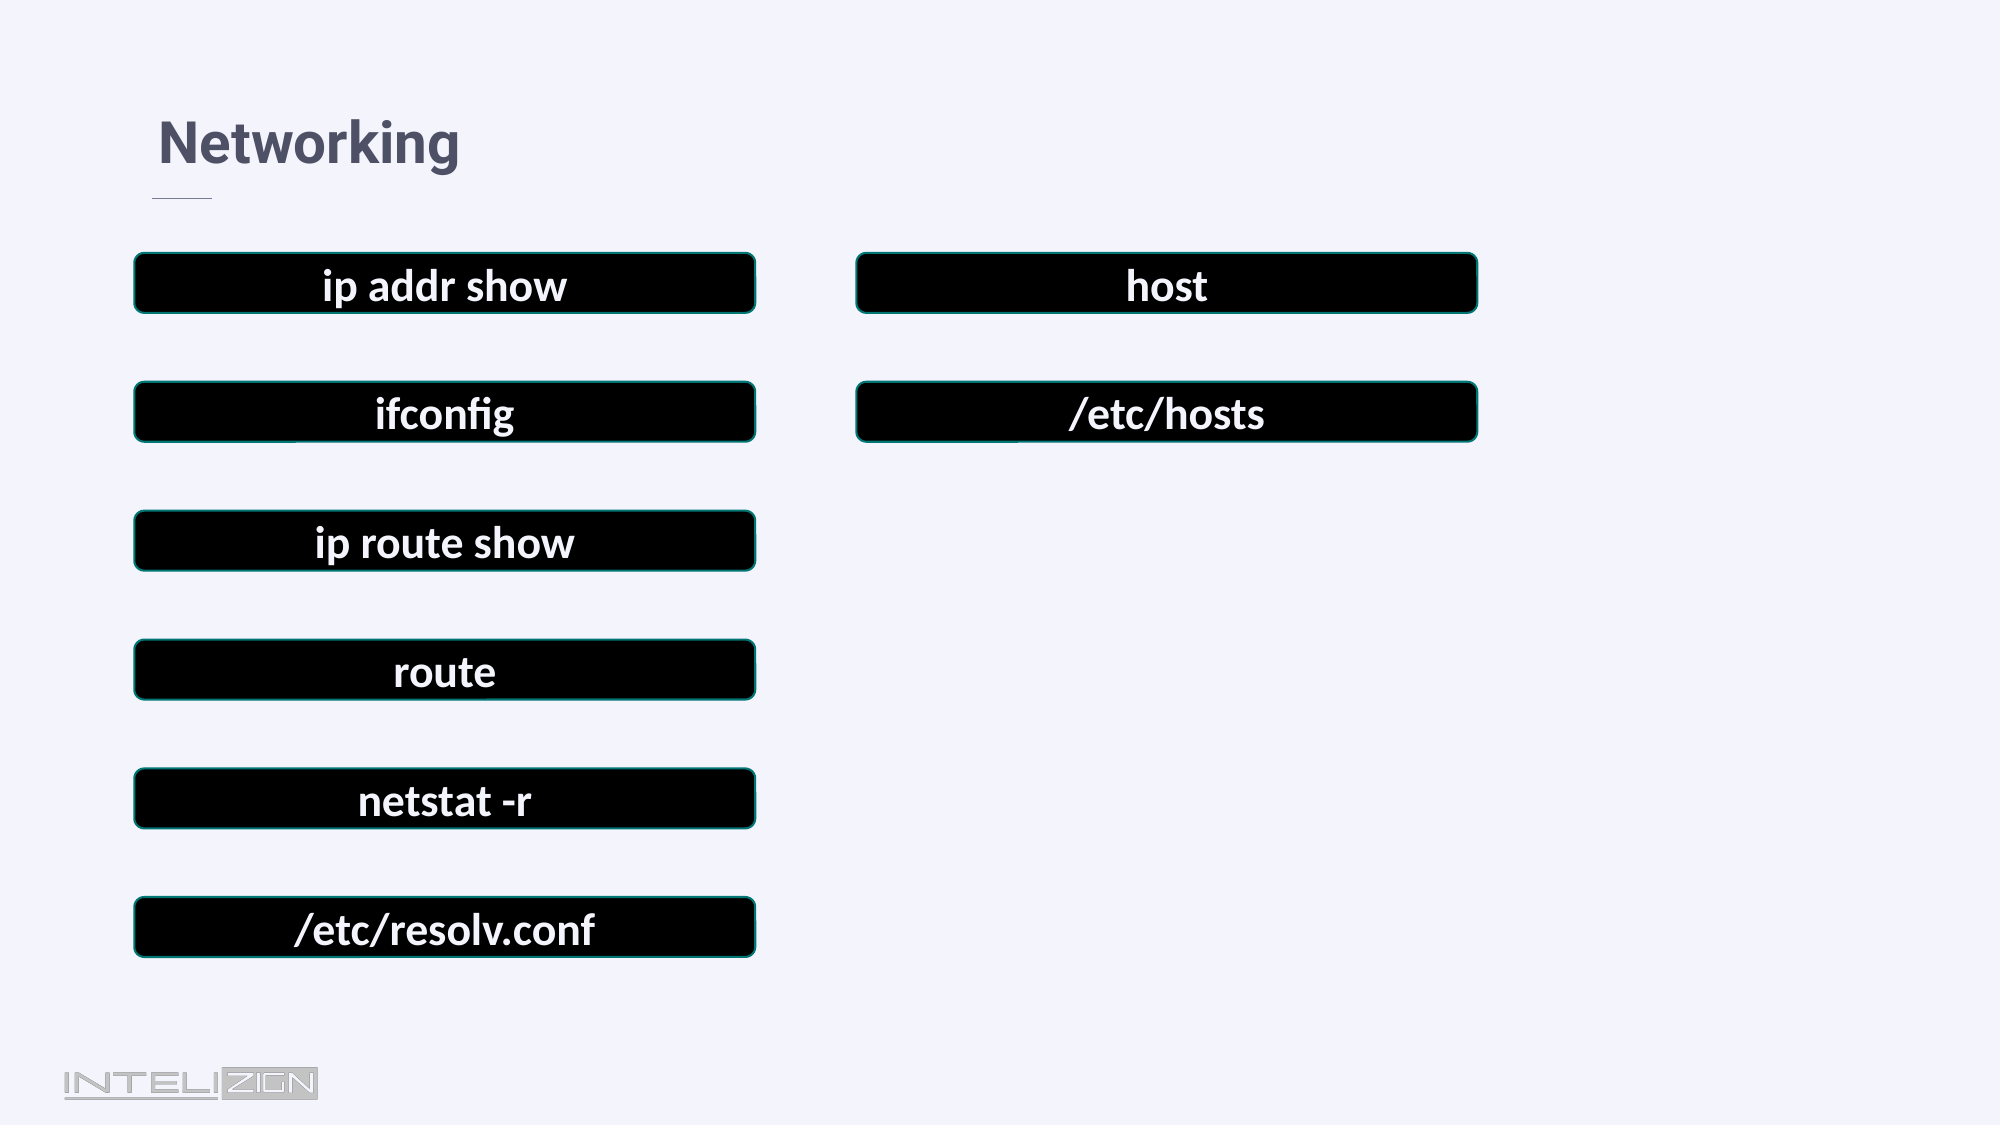

Networking
host
ip addr show
ifconfig
/etc/hosts
ip route show
route
netstat -r
/etc/resolv.conf